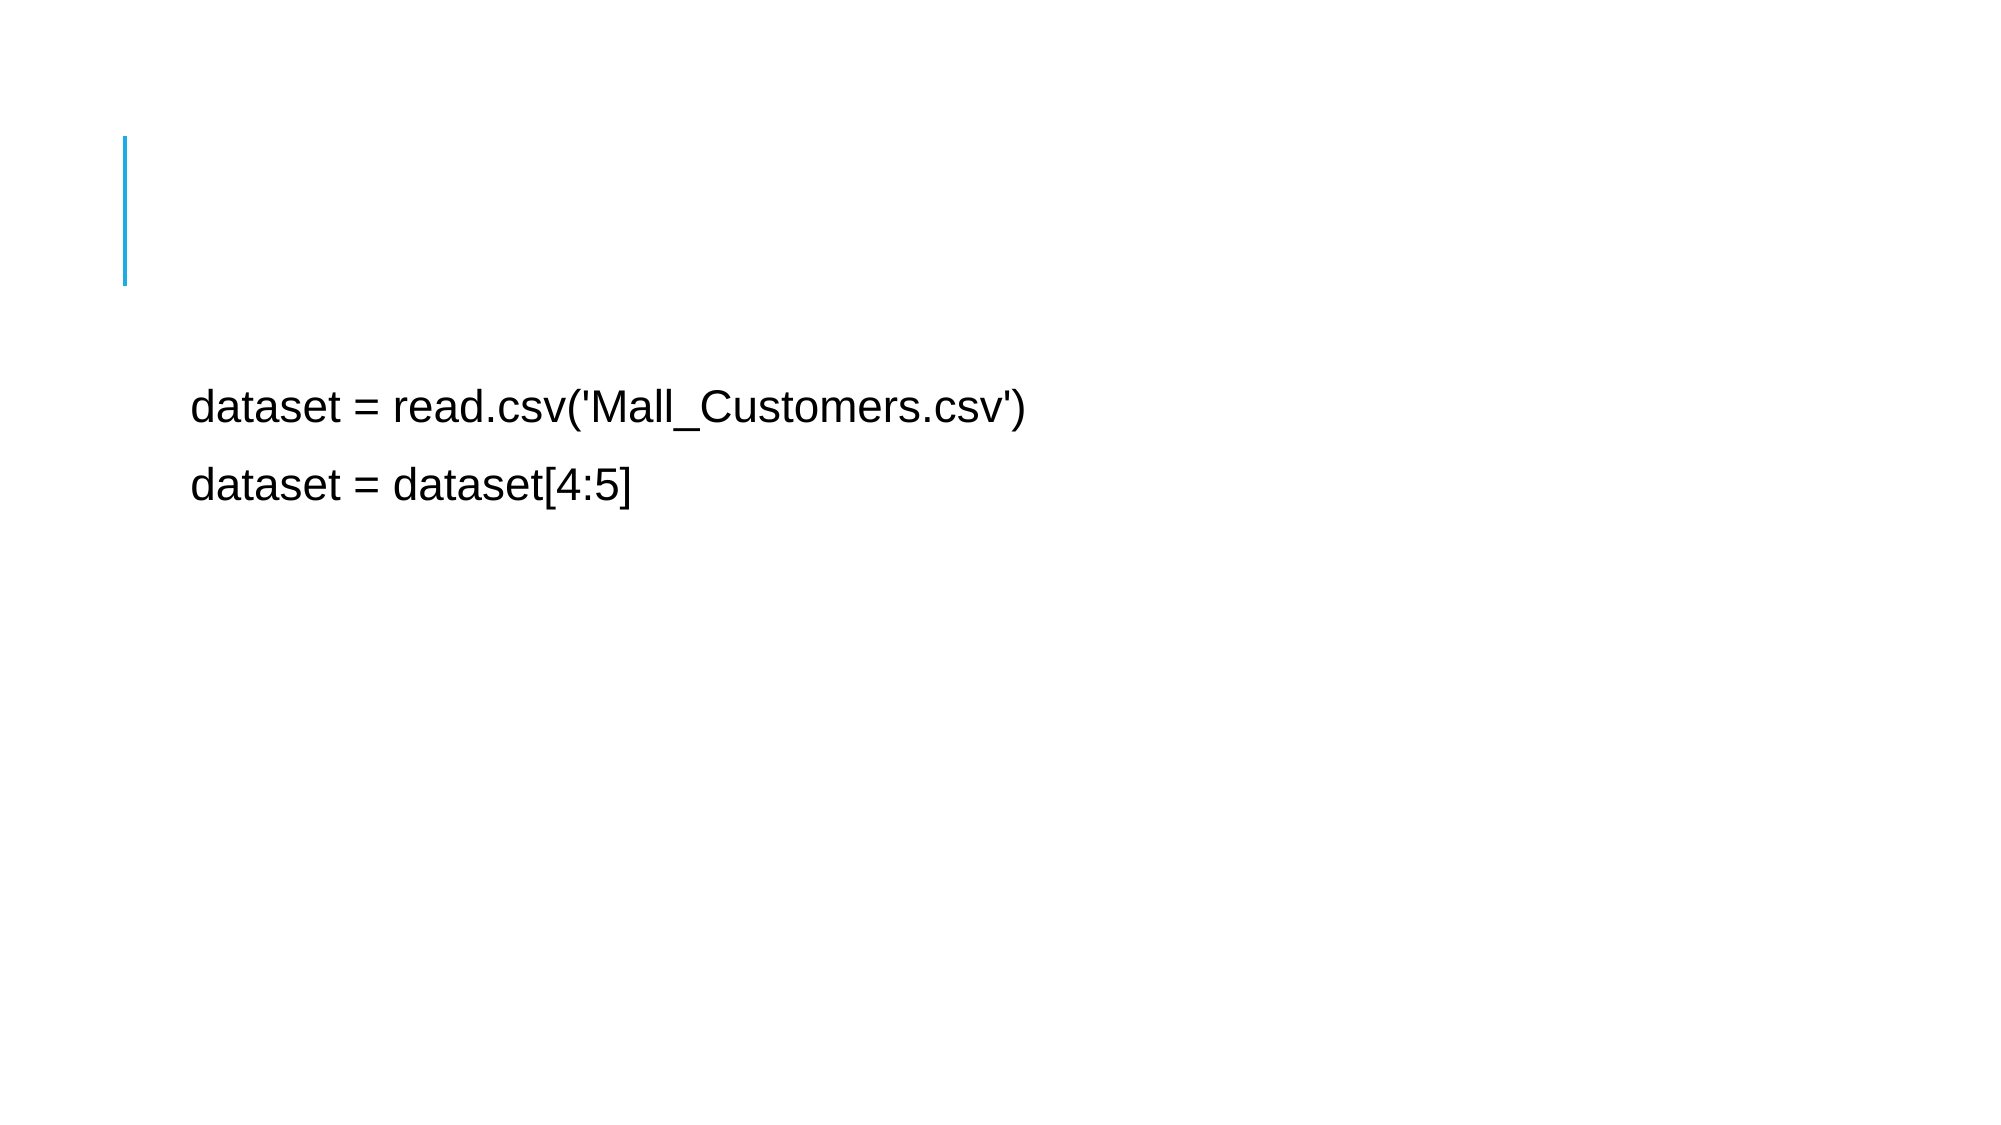

#
dataset = read.csv('Mall_Customers.csv')
dataset = dataset[4:5]